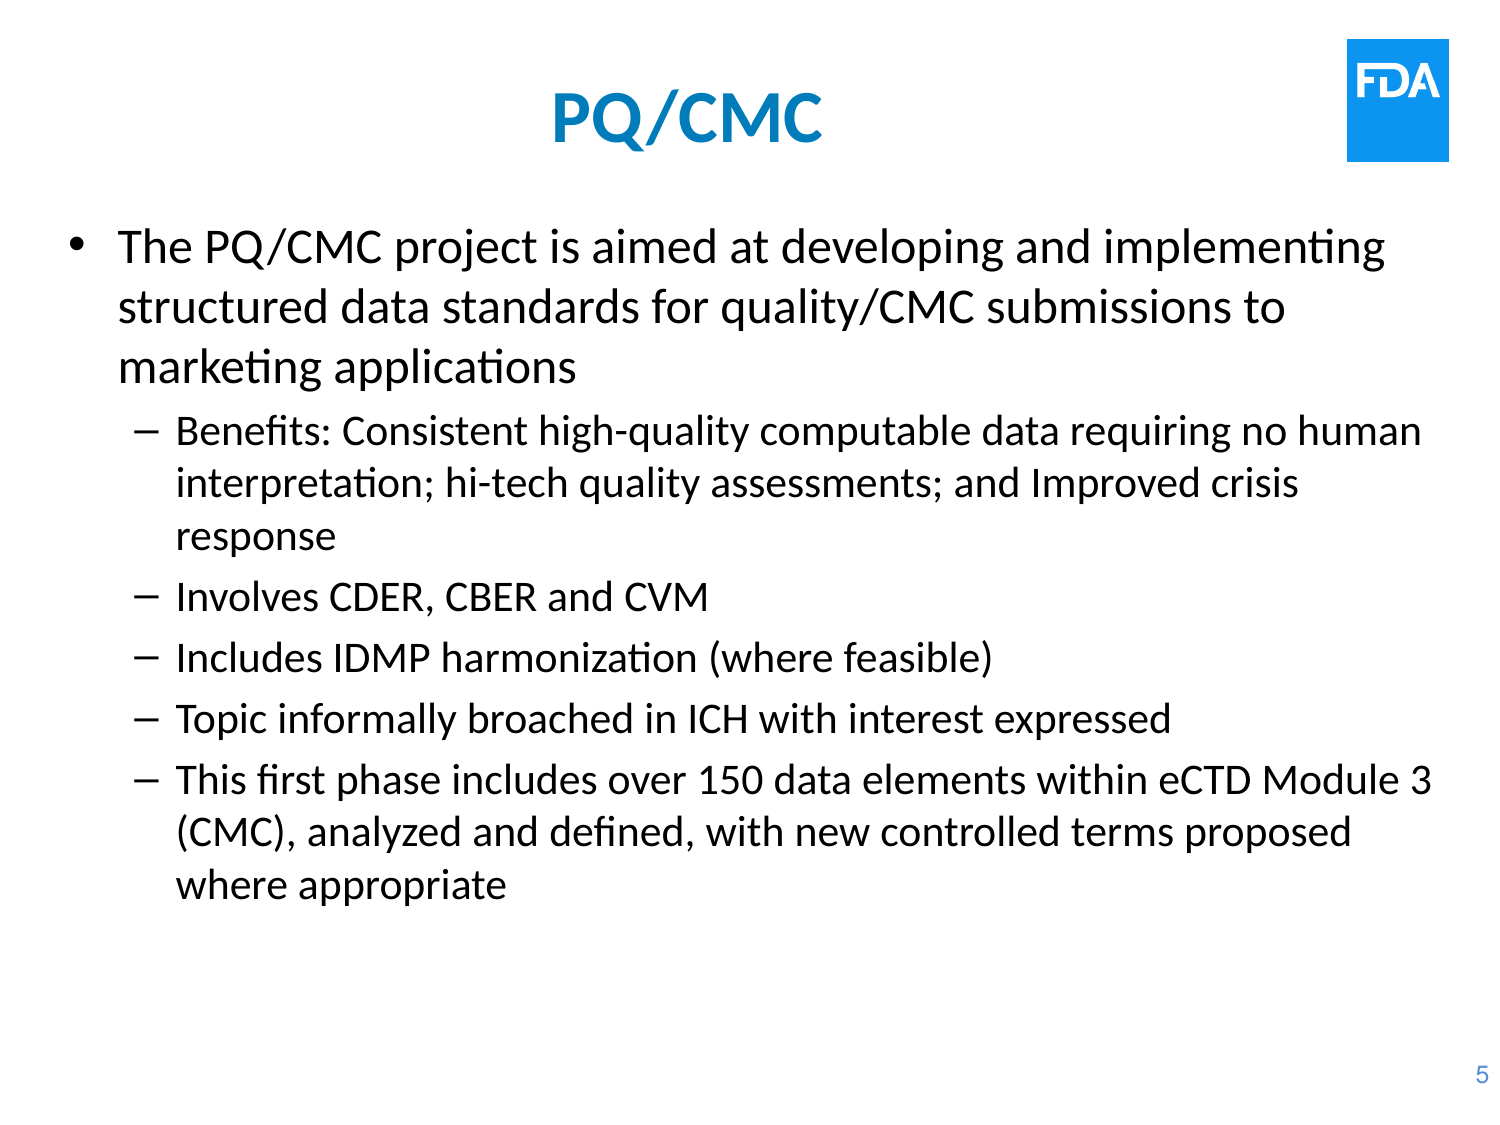

# PQ/CMC
The PQ/CMC project is aimed at developing and implementing structured data standards for quality/CMC submissions to marketing applications
Benefits: Consistent high-quality computable data requiring no human interpretation; hi-tech quality assessments; and Improved crisis response
Involves CDER, CBER and CVM
Includes IDMP harmonization (where feasible)
Topic informally broached in ICH with interest expressed
This first phase includes over 150 data elements within eCTD Module 3 (CMC), analyzed and defined, with new controlled terms proposed where appropriate